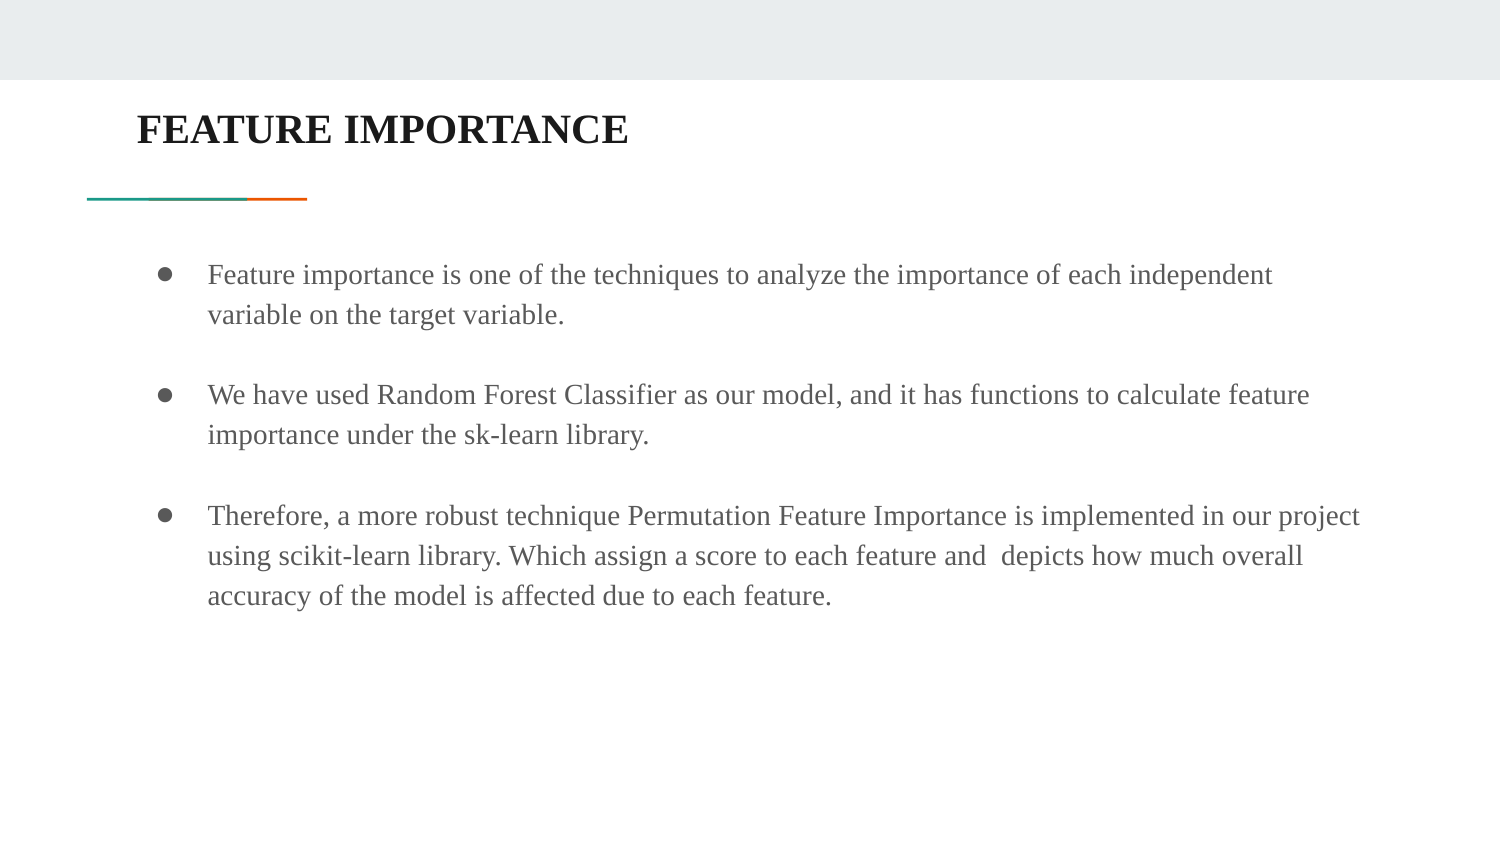

# FEATURE IMPORTANCE
Feature importance is one of the techniques to analyze the importance of each independent variable on the target variable.

We have used Random Forest Classifier as our model, and it has functions to calculate feature importance under the sk-learn library.

Therefore, a more robust technique Permutation Feature Importance is implemented in our project using scikit-learn library. Which assign a score to each feature and  depicts how much overall accuracy of the model is affected due to each feature.